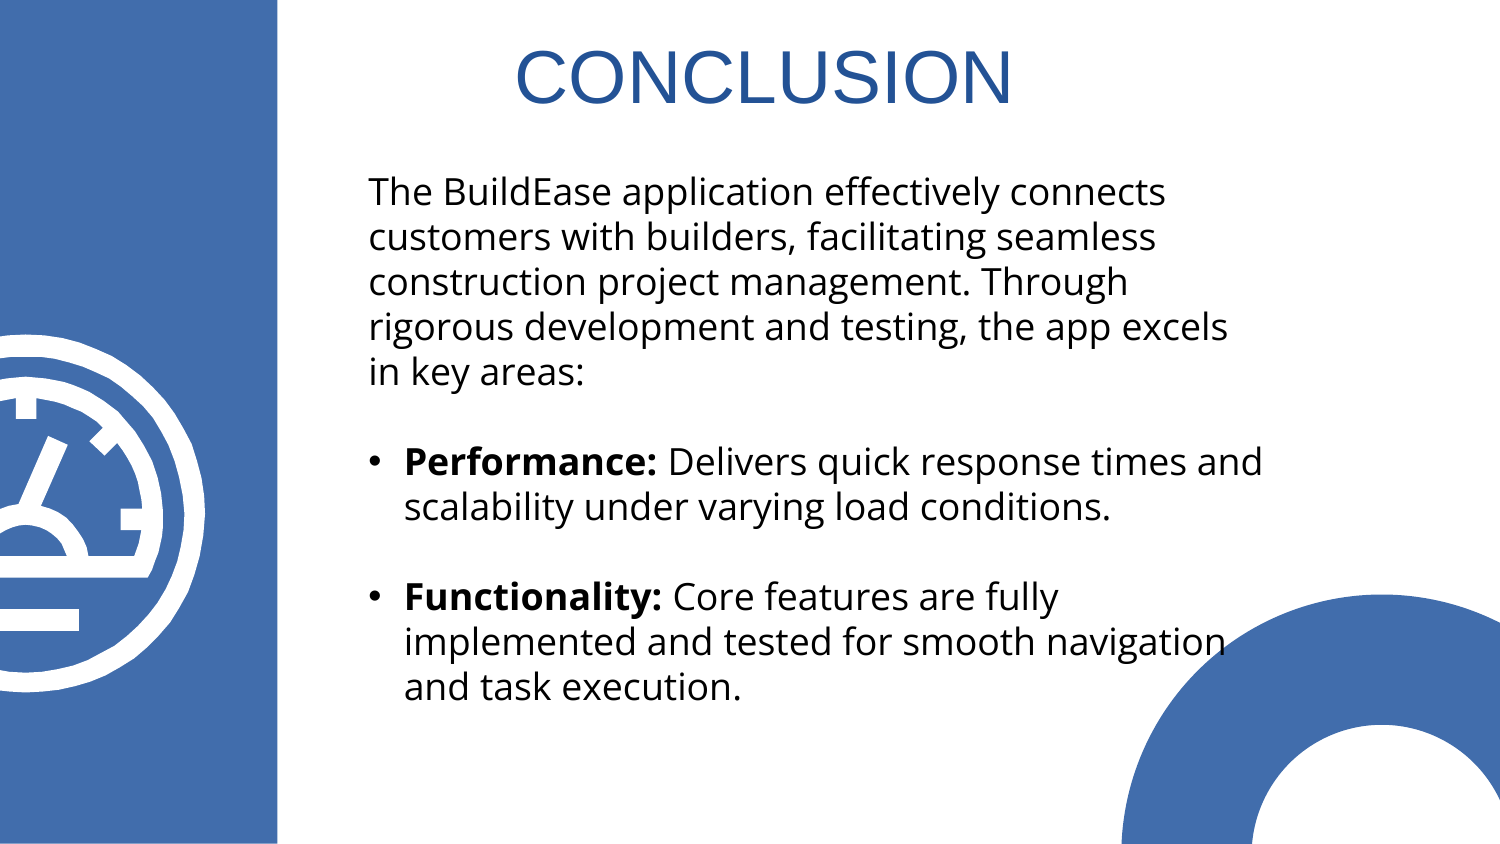

CONCLUSION
The BuildEase application effectively connects customers with builders, facilitating seamless construction project management. Through rigorous development and testing, the app excels in key areas:

Performance: Delivers quick response times and scalability under varying load conditions.

Functionality: Core features are fully implemented and tested for smooth navigation and task execution.